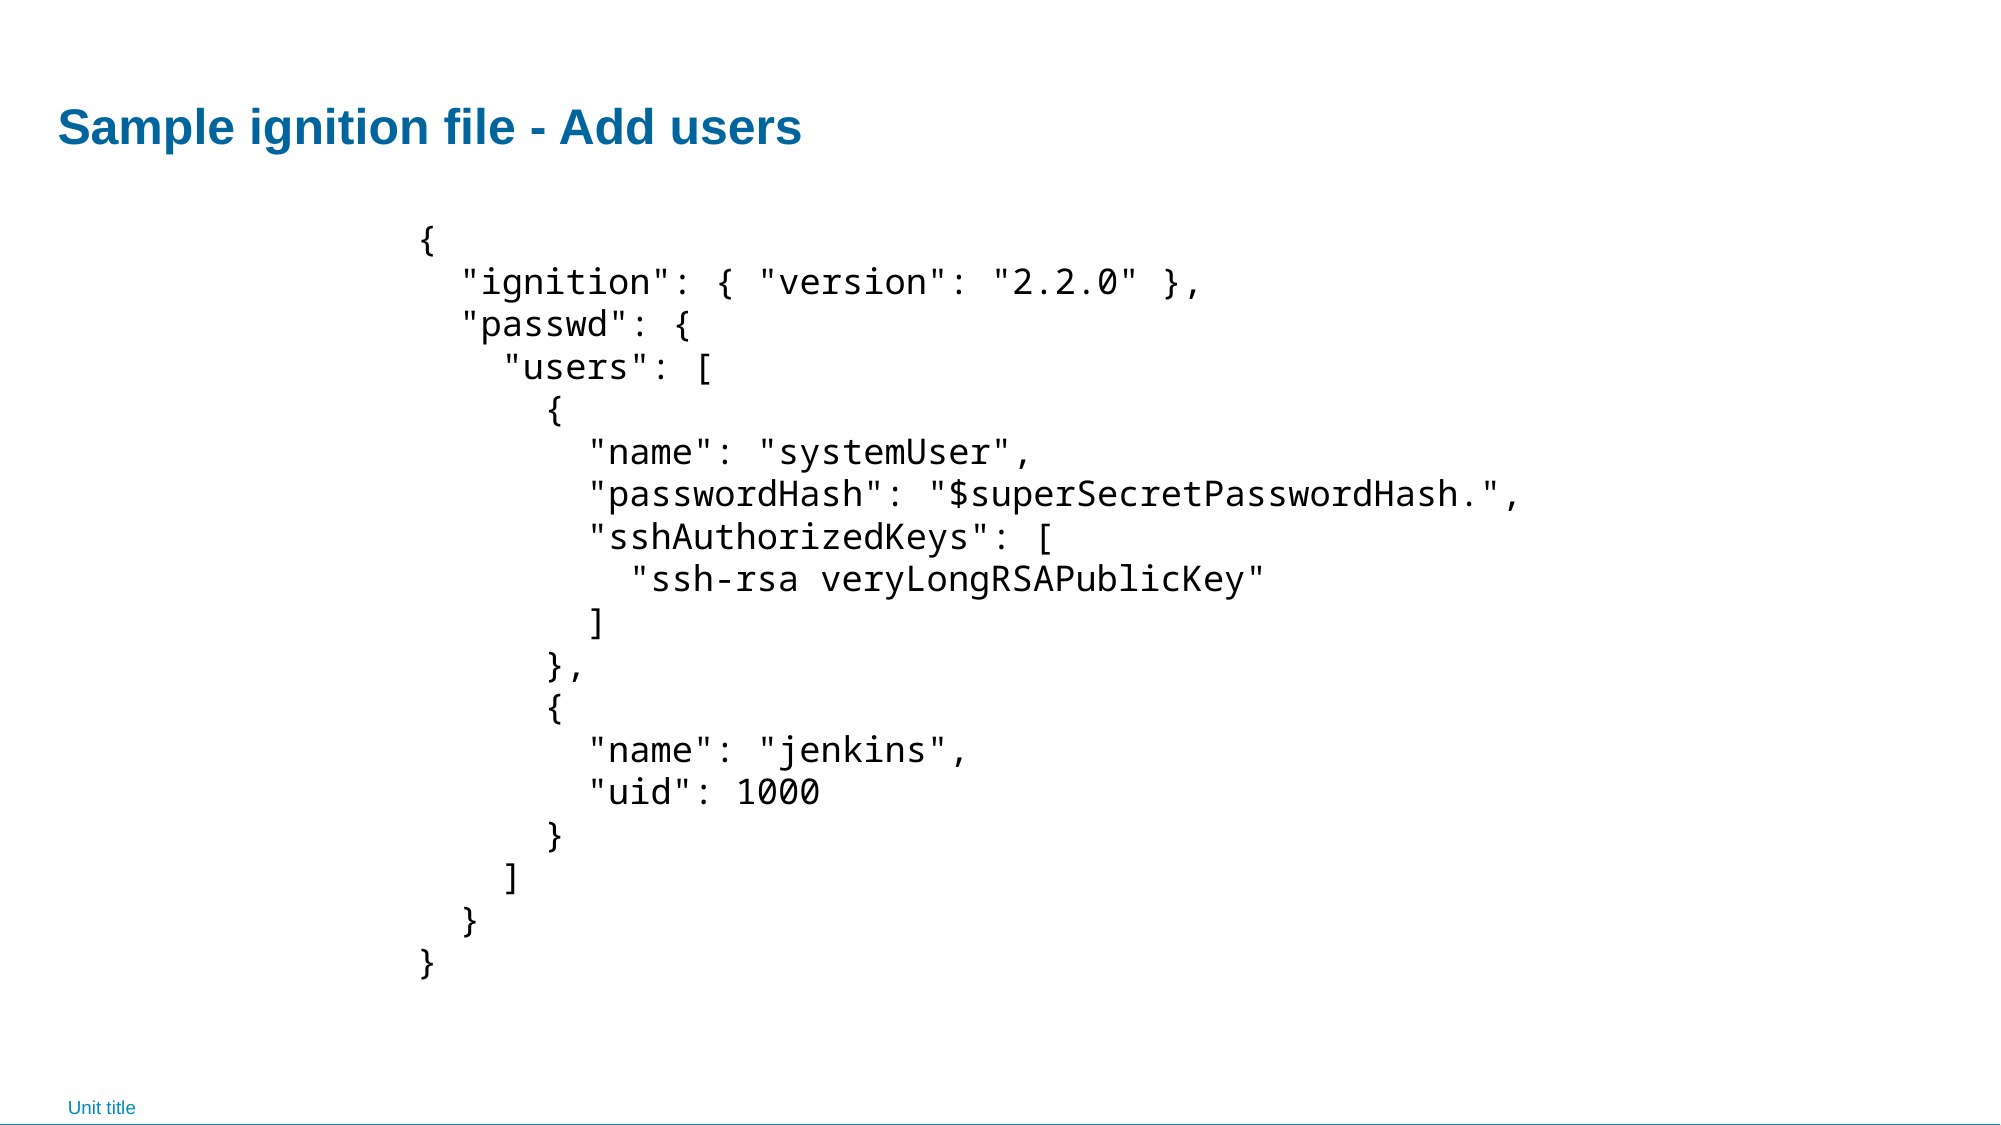

# Sample ignition file - Add users
{
  "ignition": { "version": "2.2.0" },
  "passwd": {
    "users": [
      {
        "name": "systemUser",
        "passwordHash": "$superSecretPasswordHash.",
        "sshAuthorizedKeys": [
          "ssh-rsa veryLongRSAPublicKey"
        ]
      },
      {
        "name": "jenkins",
        "uid": 1000
      }
    ]
  }
}